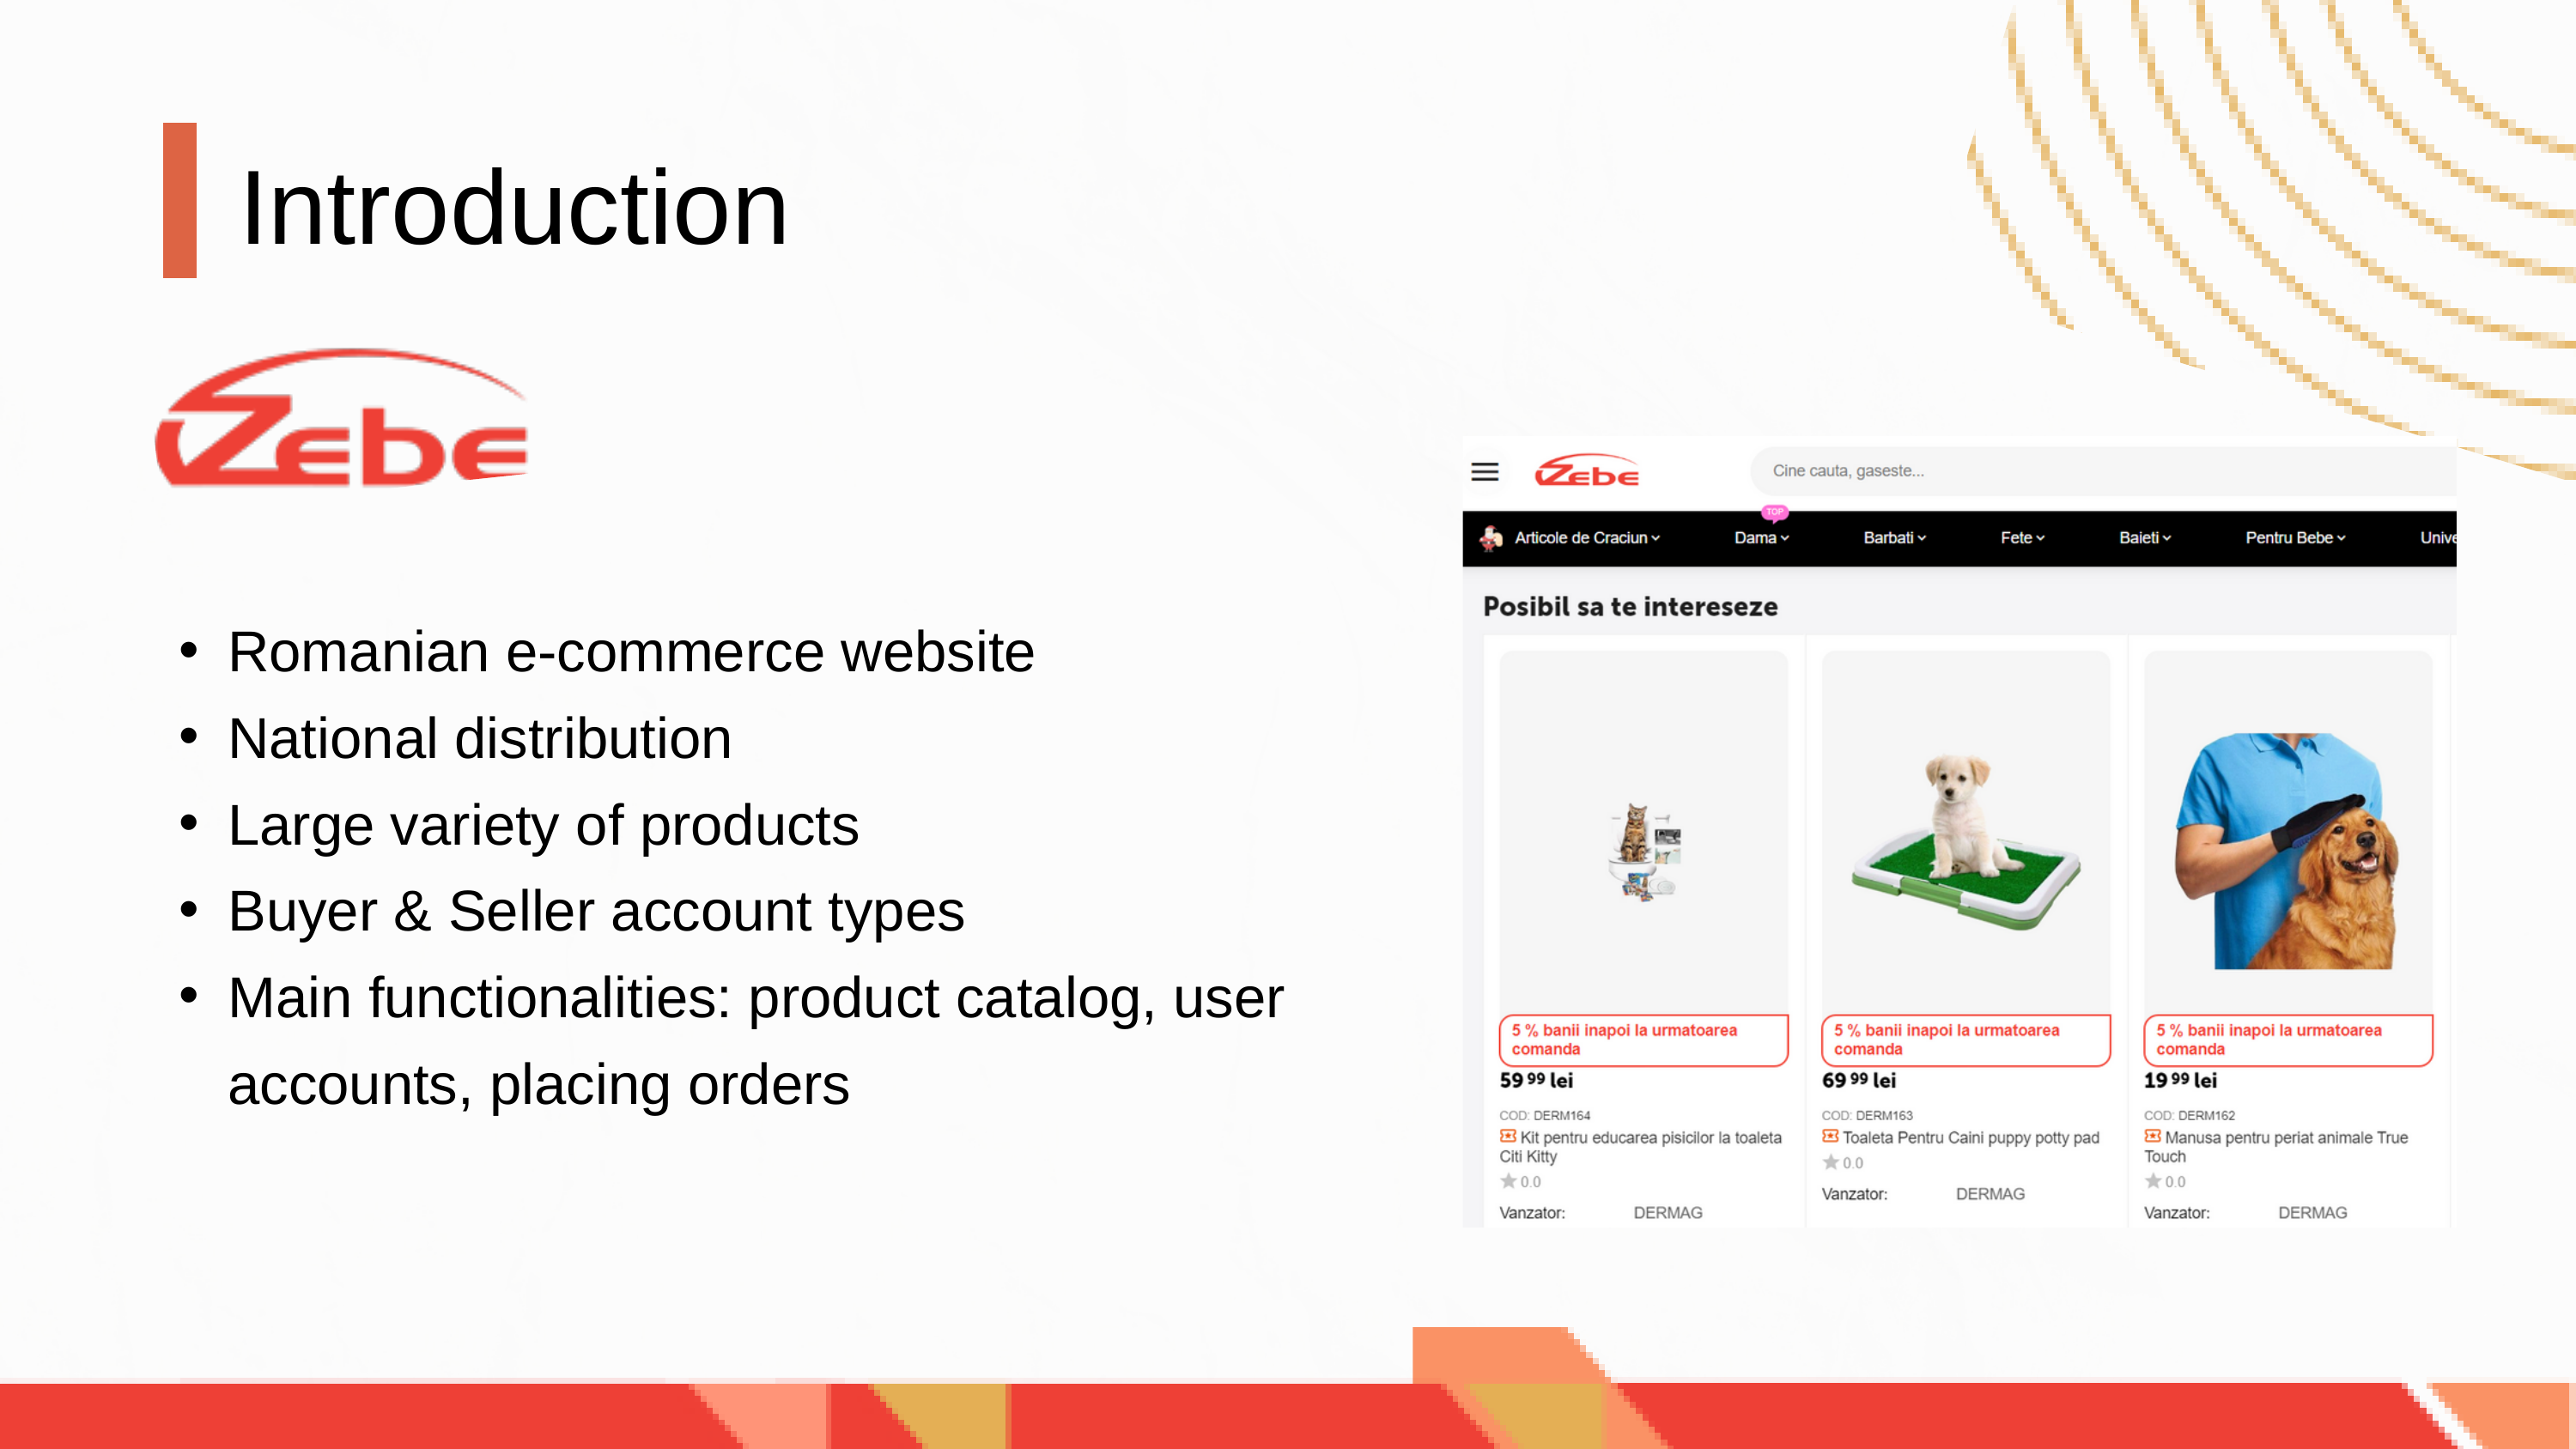

Introduction

Romanian e-commerce website
National distribution
Large variety of products
Buyer & Seller account types
Main functionalities: product catalog, user accounts, placing orders